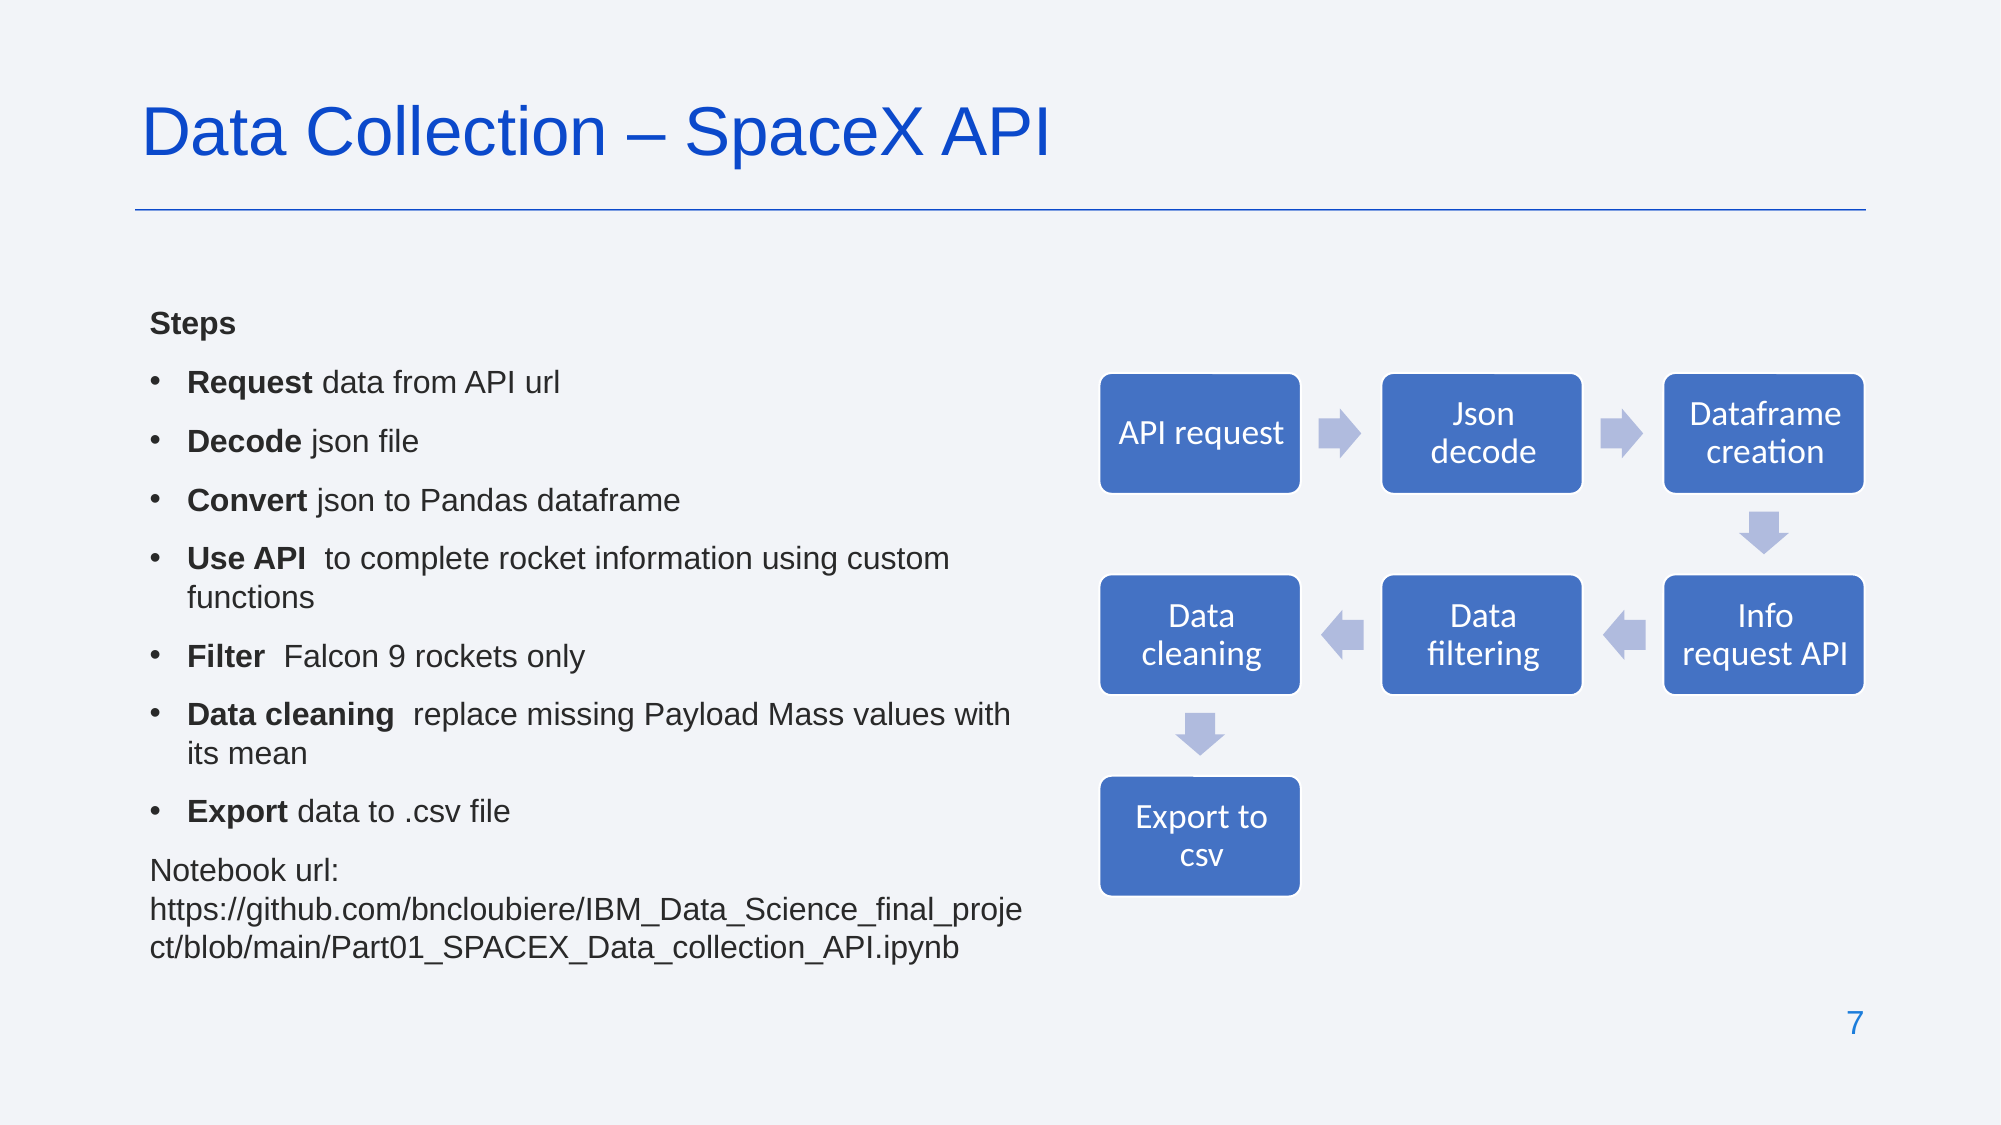

Data Collection – SpaceX API
Steps
Request data from API url
Decode json file
Convert json to Pandas dataframe
Use API  to complete rocket information using custom functions
Filter  Falcon 9 rockets only
Data cleaning  replace missing Payload Mass values with its mean
Export data to .csv file
Notebook url: https://github.com/bncloubiere/IBM_Data_Science_final_project/blob/main/Part01_SPACEX_Data_collection_API.ipynb
API request

Json decode

Dataframe creation

Info request API

Data filtering

Data cleaning

Export to csv
7